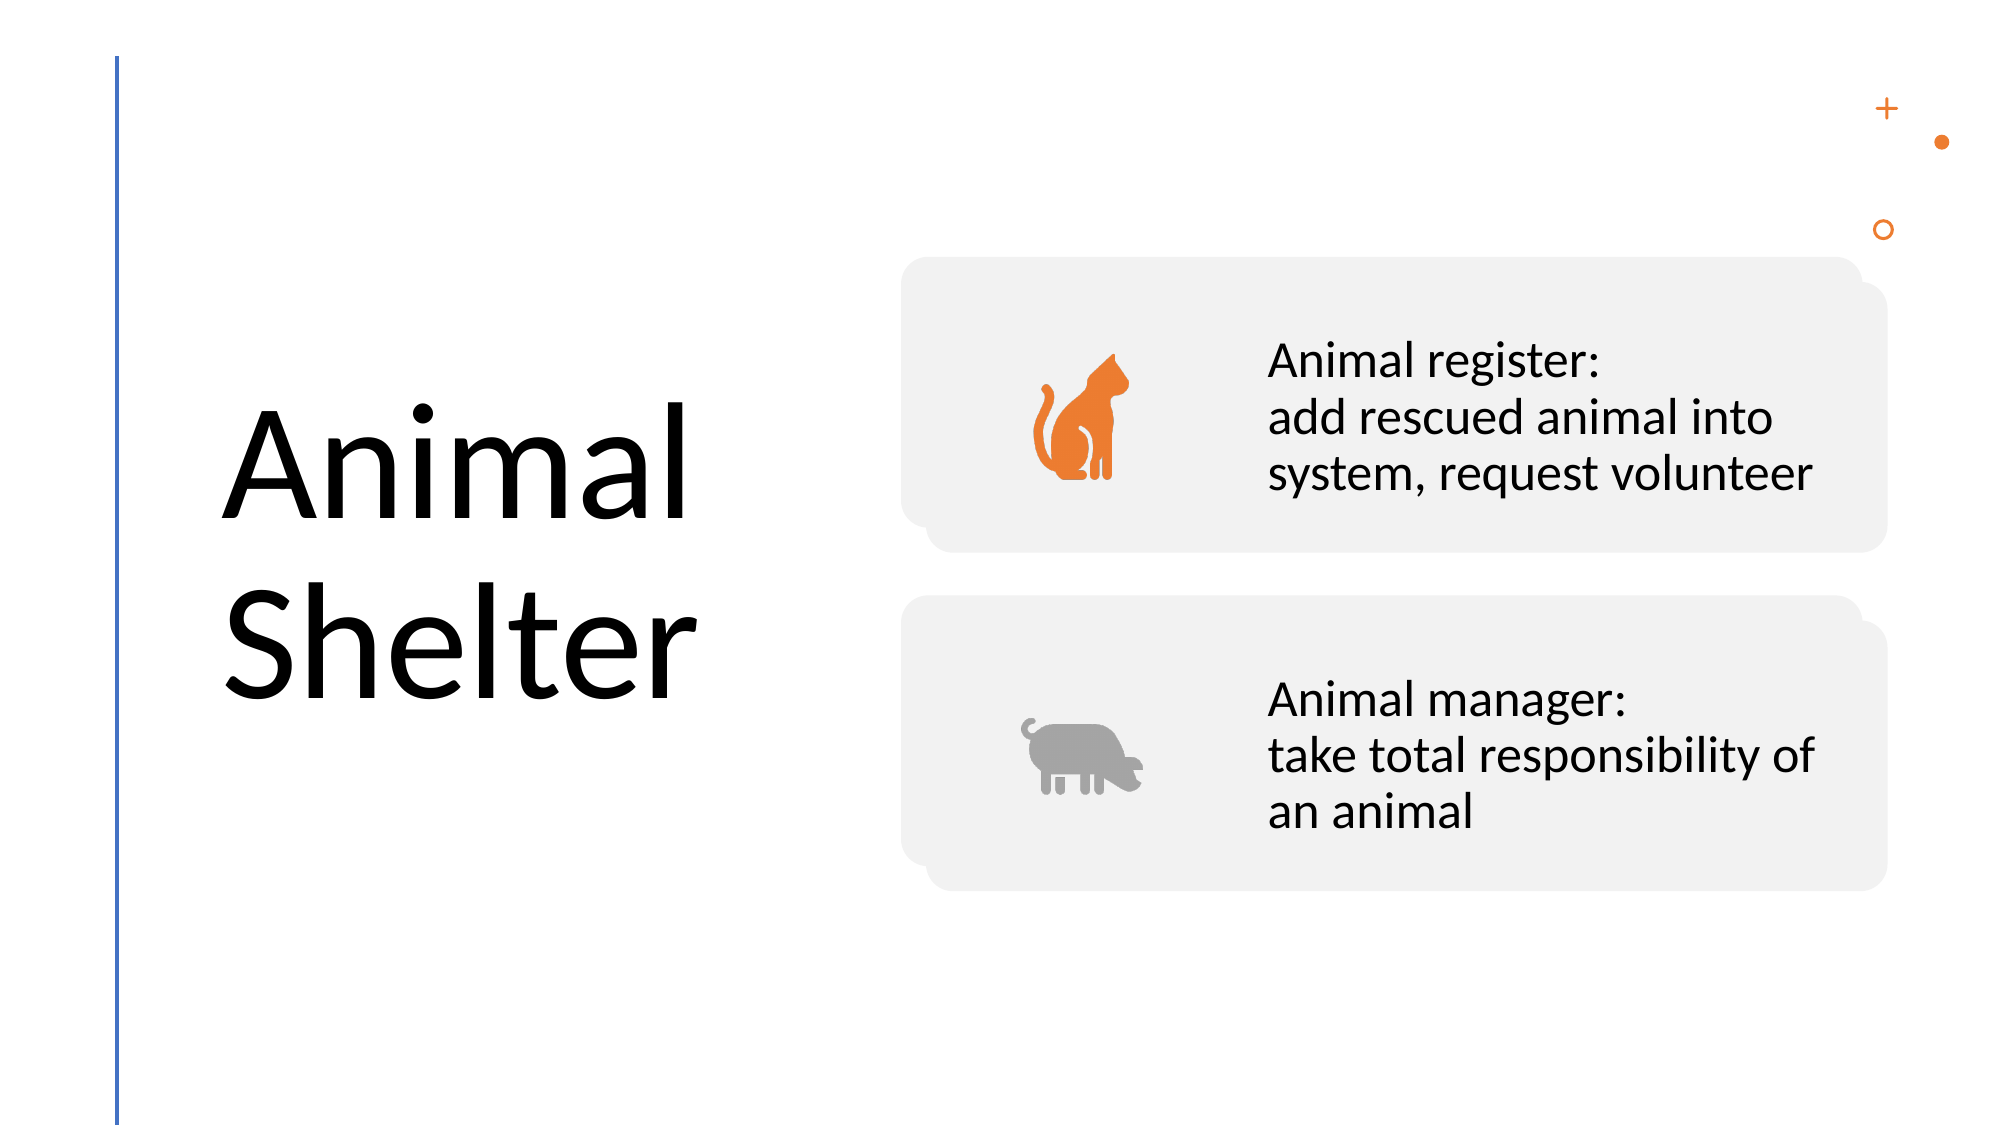

# Animal Shelter

Animal register: add rescued animal into system
Animal manager: take total responsibility of an animal

Animal register:
add rescued animal into system, request volunteer
Animal manager:
take total responsibility of an animal